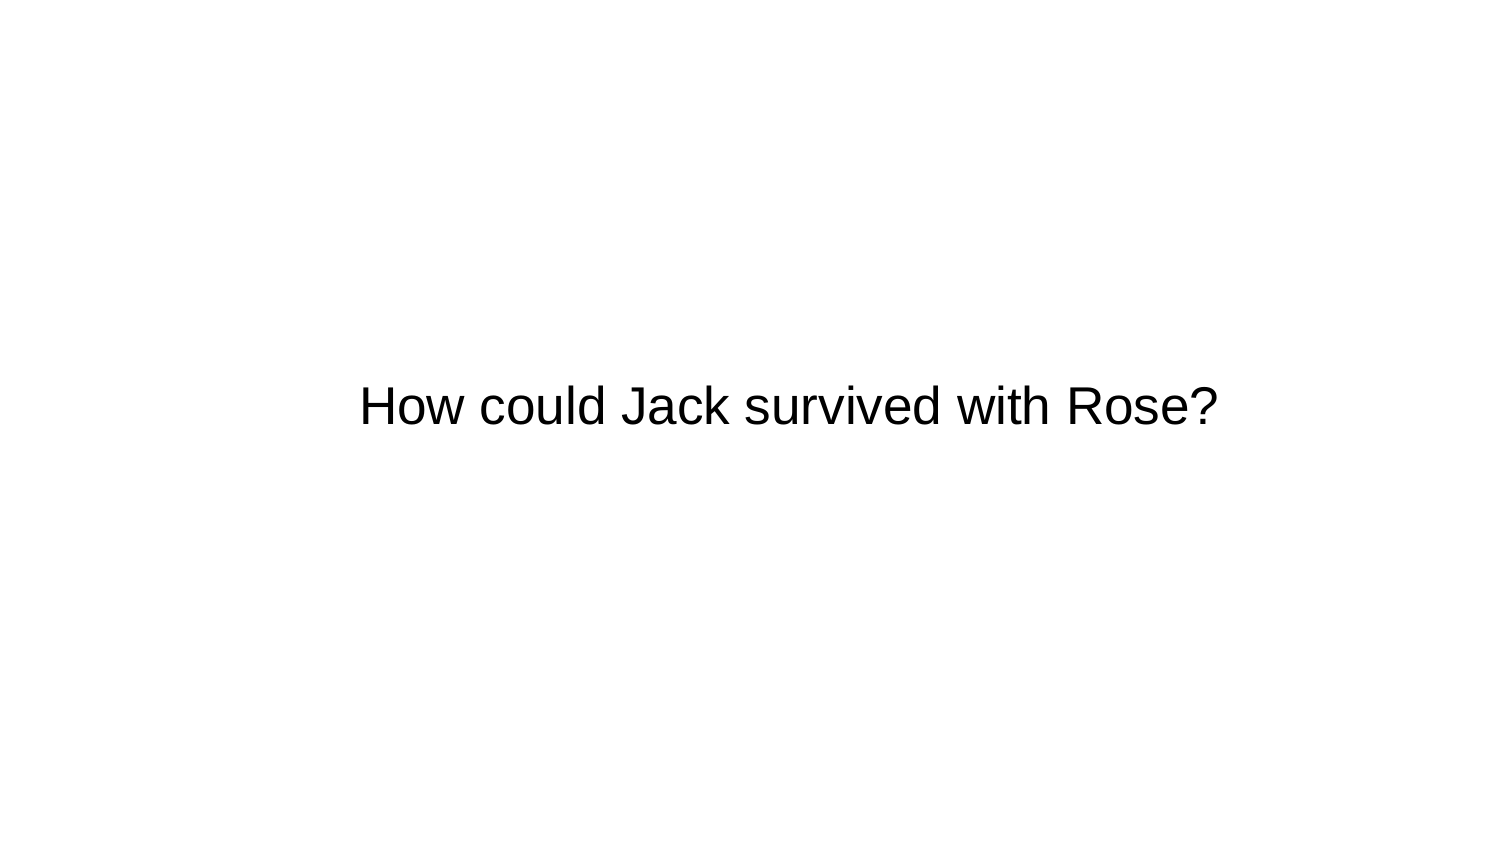

# How could Jack survived with Rose?